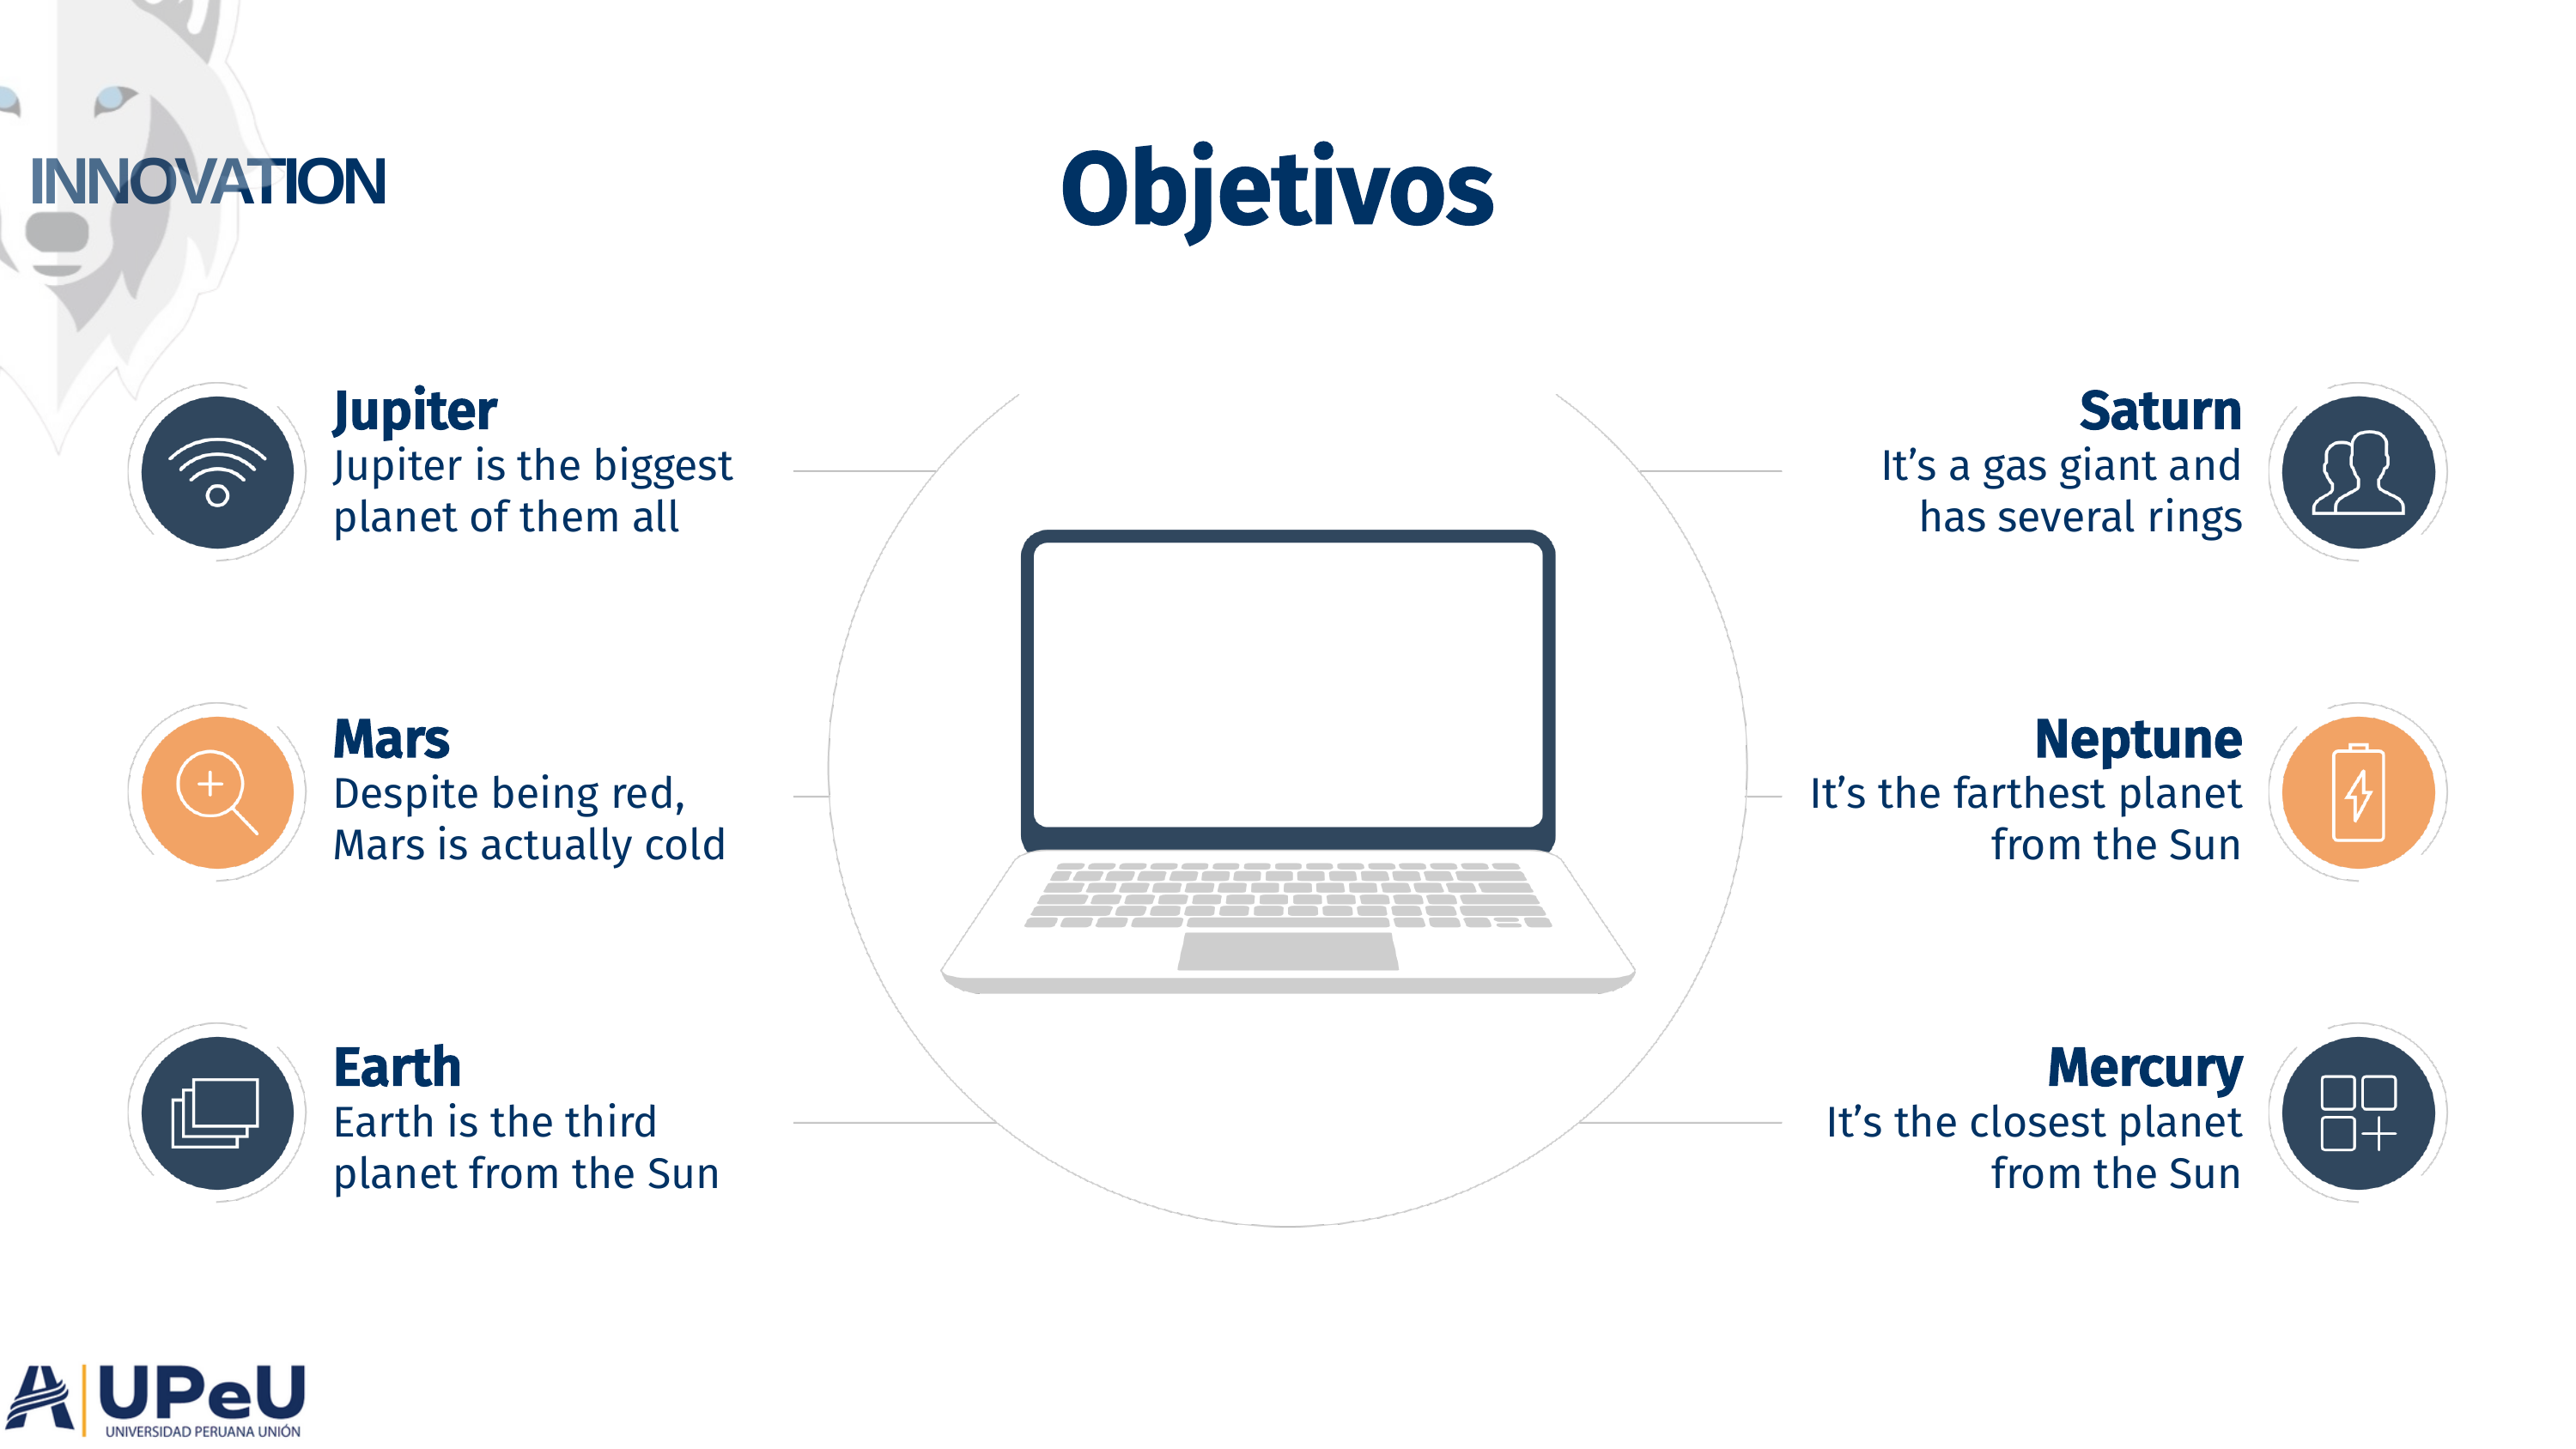

Objetivos
INNOVATION
DAY
Jupiter
Saturn

Jupiter is the biggest planet of them all
It’s a gas giant and has several rings

Mars
Neptune
Despite being red, Mars is actually cold
It’s the farthest planet from the Sun

Earth
Mercury
Earth is the third planet from the Sun
It’s the closest planet from the Sun